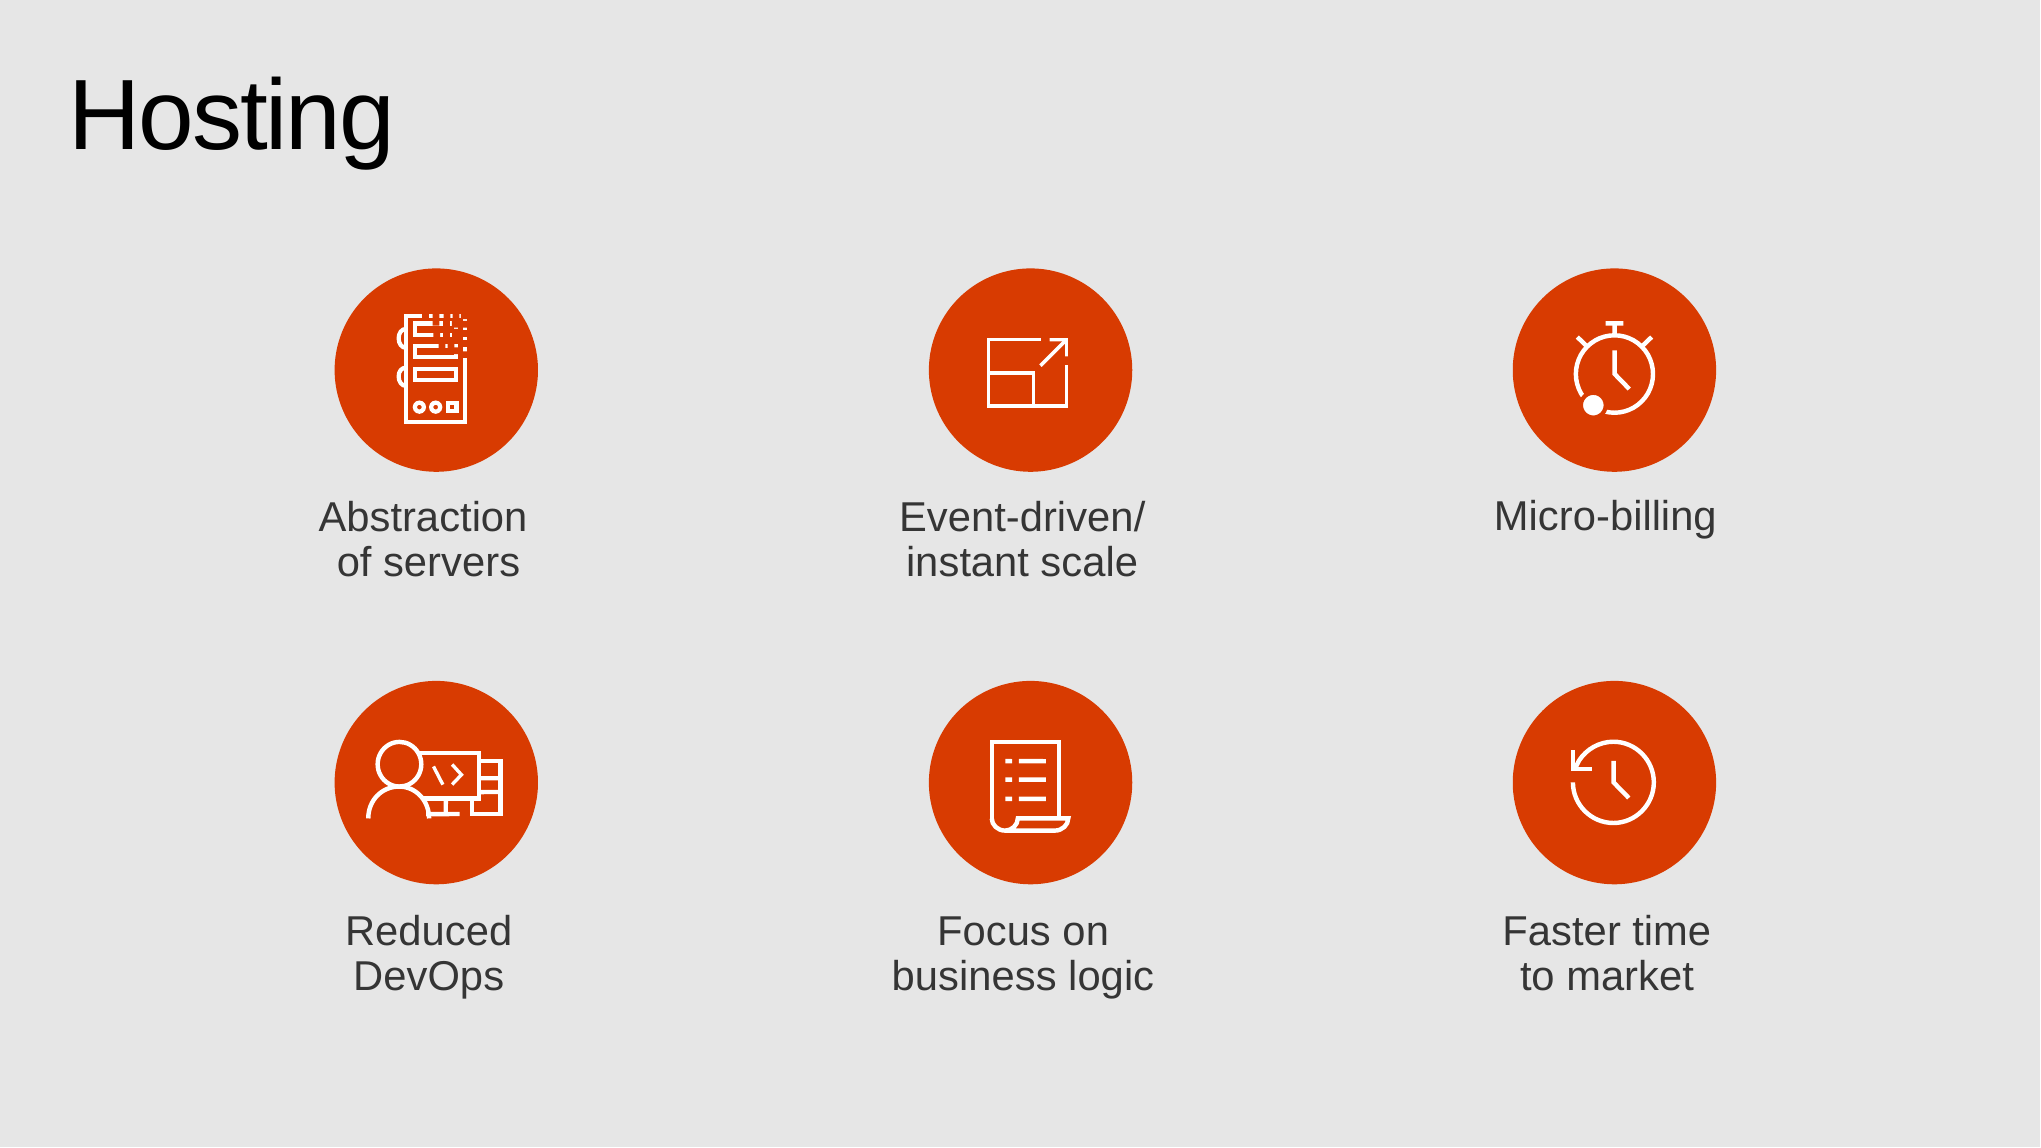

# Hosting

Abstraction
of servers

Event-driven/ instant scale

Micro-billing

Reduced DevOps

Focus on business logic

Faster time to market